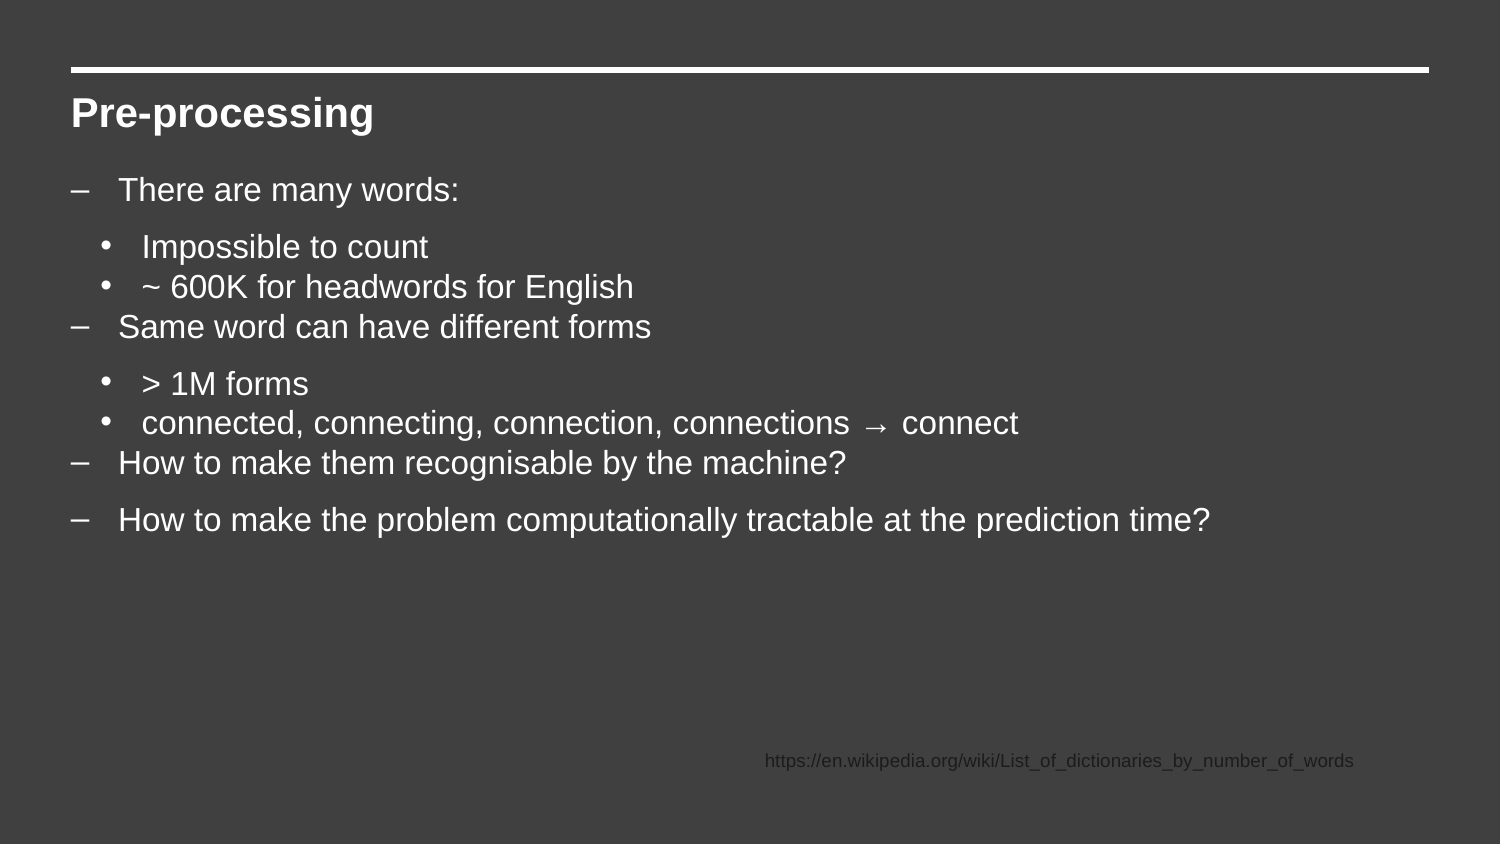

Pre-processing

There are many words:
Impossible to count
~ 600K for headwords for English
Same word can have different forms
> 1M forms
connected, connecting, connection, connections → connect
How to make them recognisable by the machine?
How to make the problem computationally tractable at the prediction time?
https://en.wikipedia.org/wiki/List_of_dictionaries_by_number_of_words